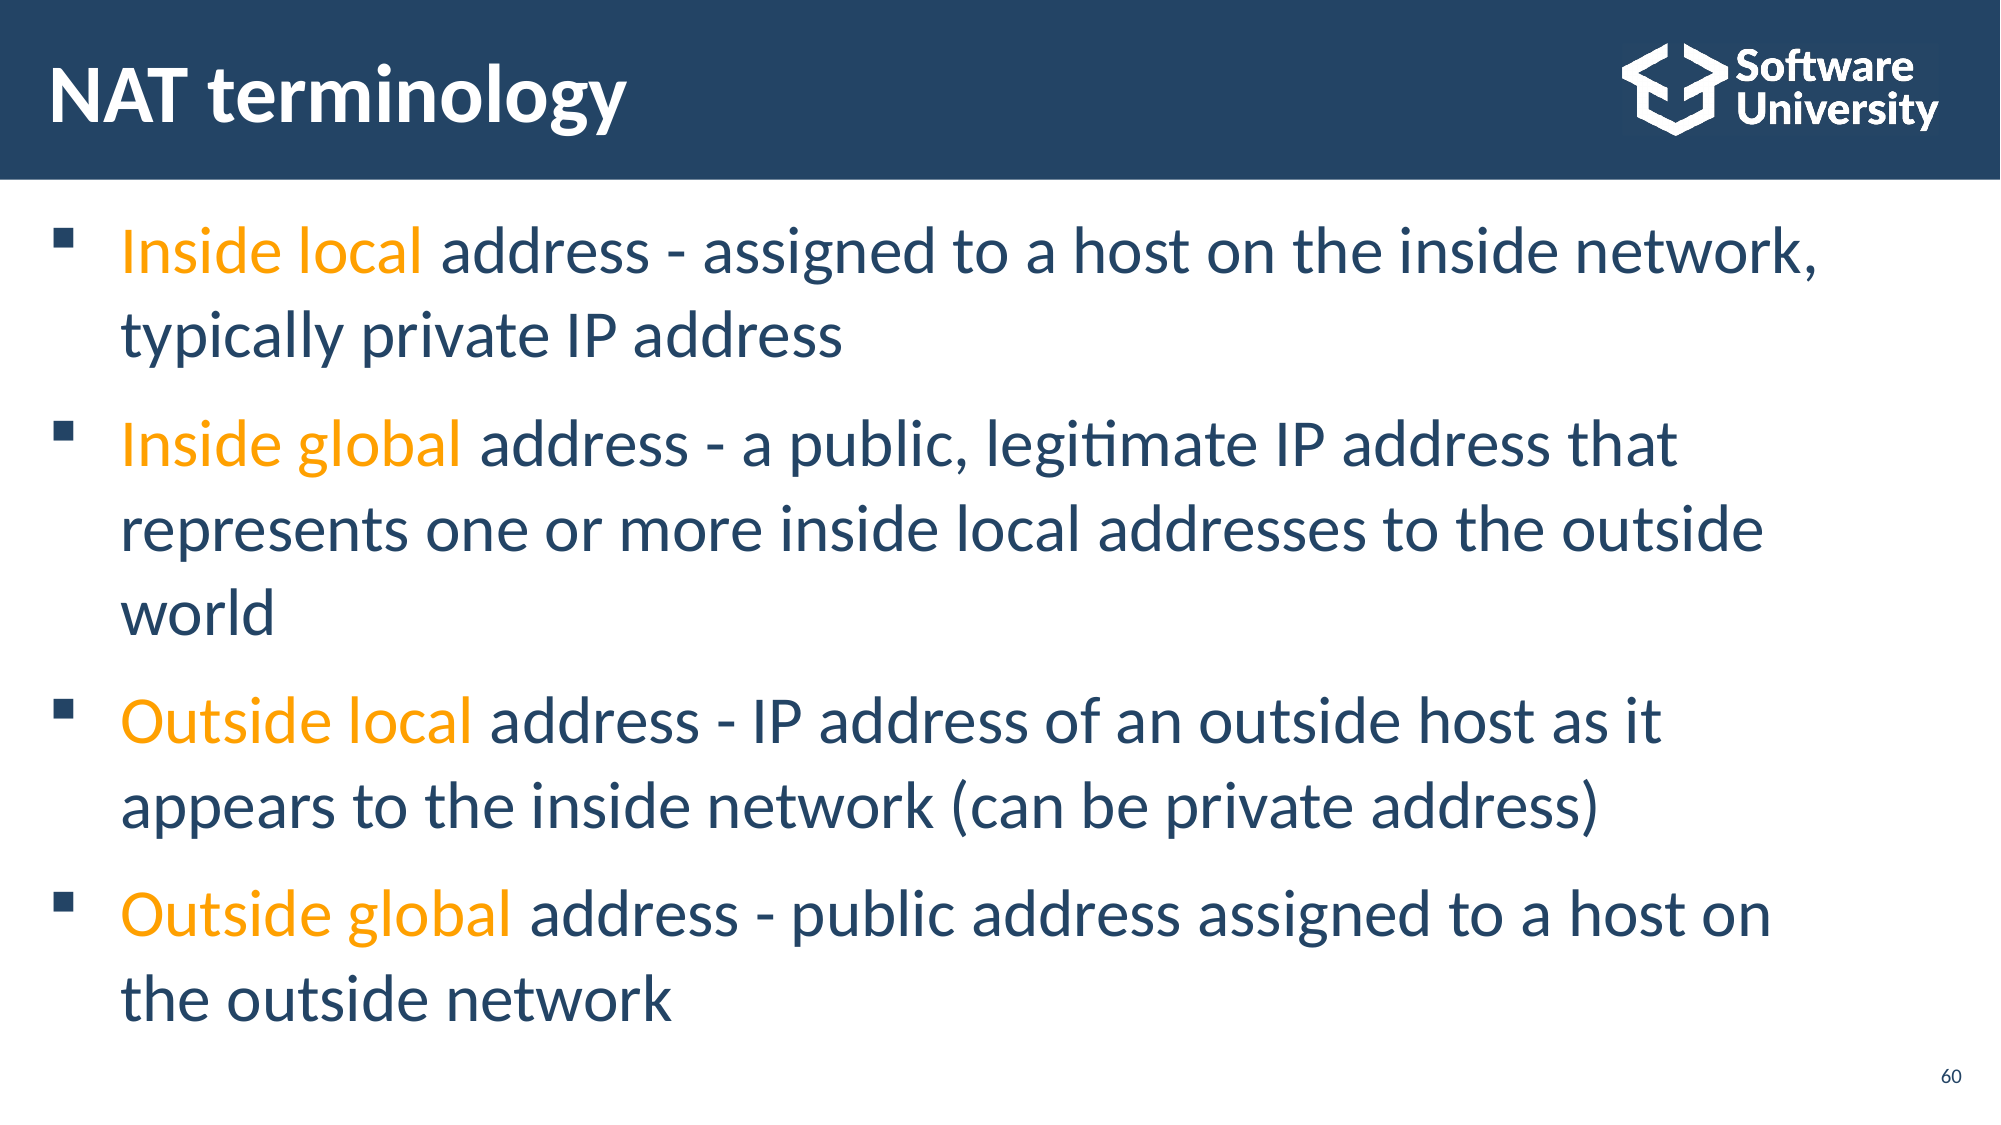

# NAT terminology
Inside local address - assigned to a host on the inside network,
typically private IP address
Inside global address - a public, legitimate IP address that
represents one or more inside local addresses to the outside
world
Outside local address - IP address of an outside host as it
appears to the inside network (can be private address)
Outside global address - public address assigned to a host on
the outside network
60